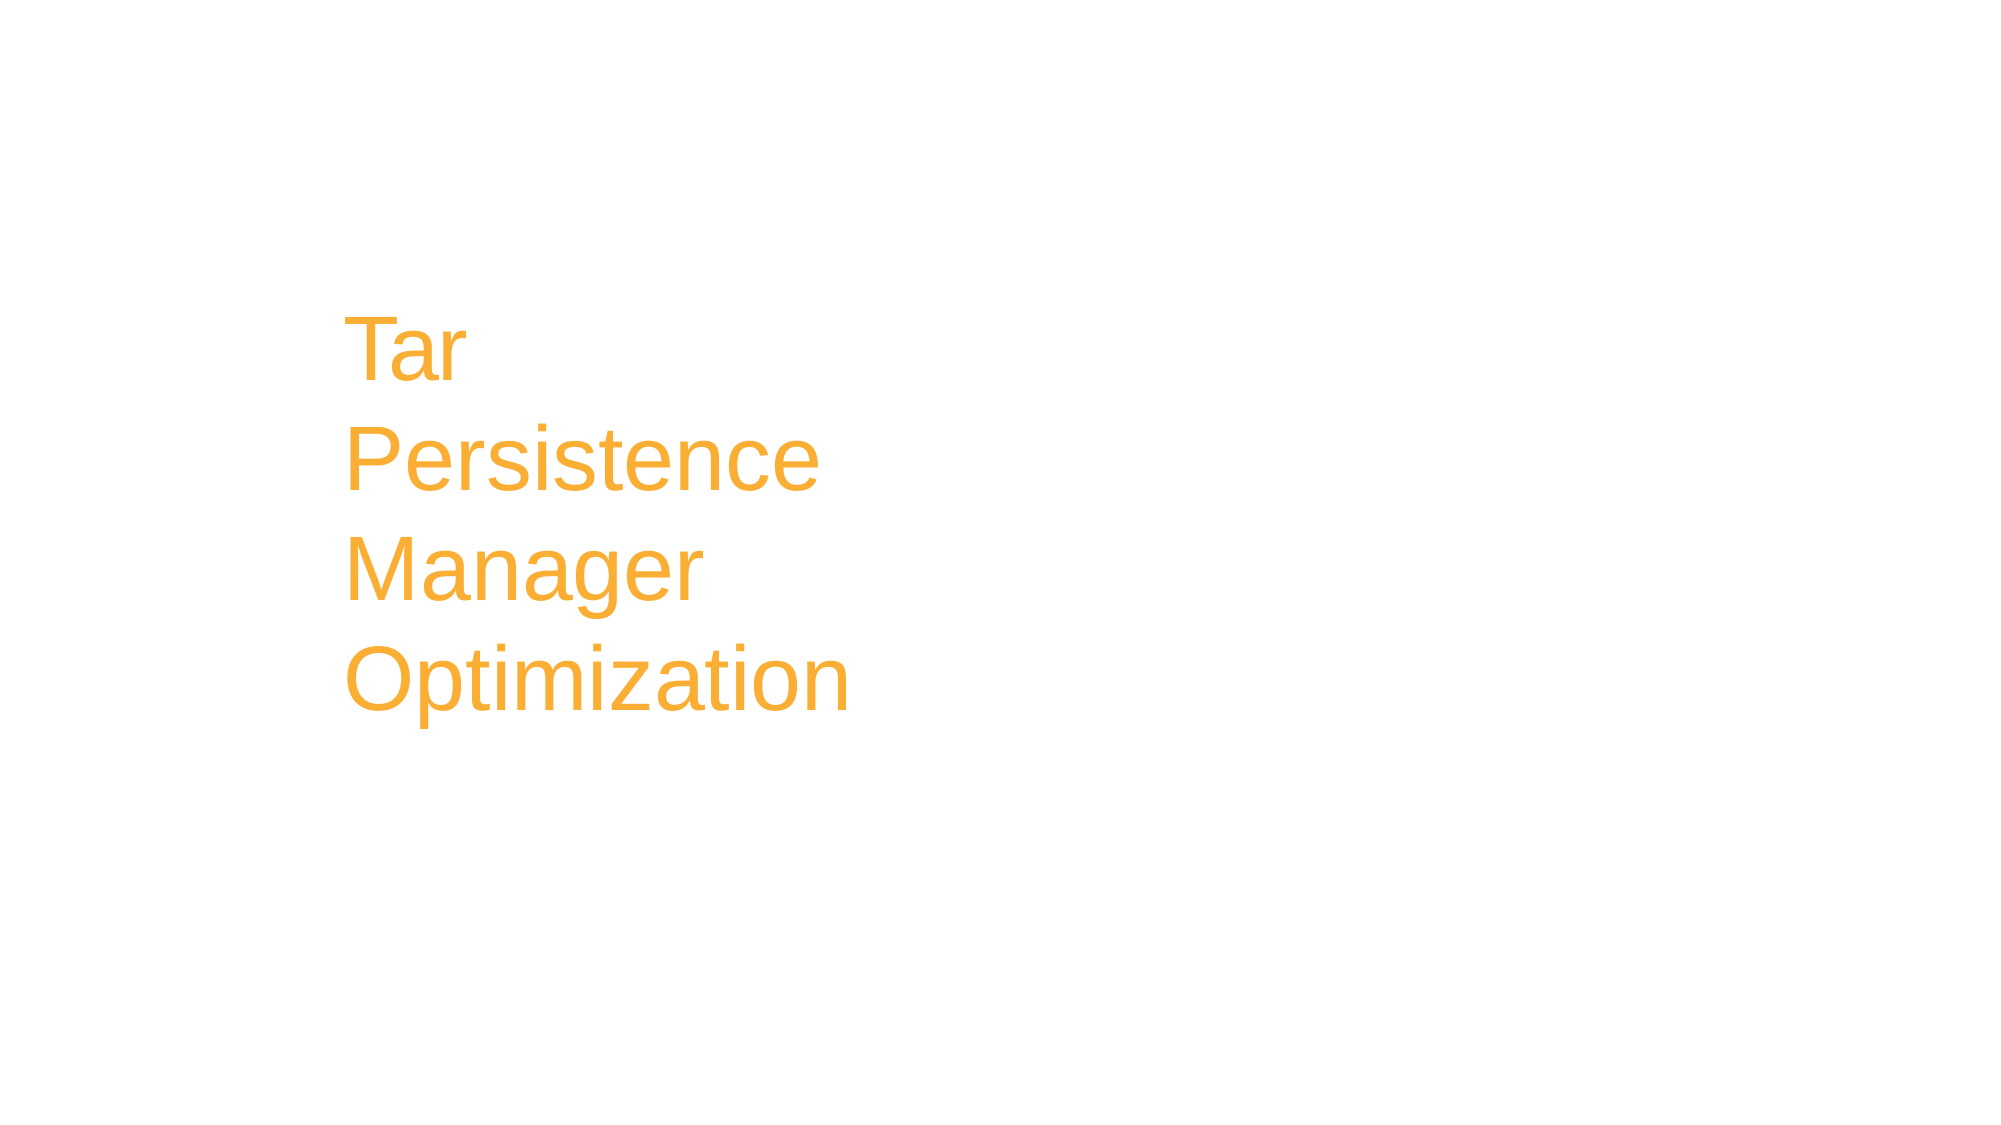

# Tar Persistence Manager
Optimization
313
© 2013 Adobe Systems Incorporated. All Rights Reserved. Adobe Confidential.